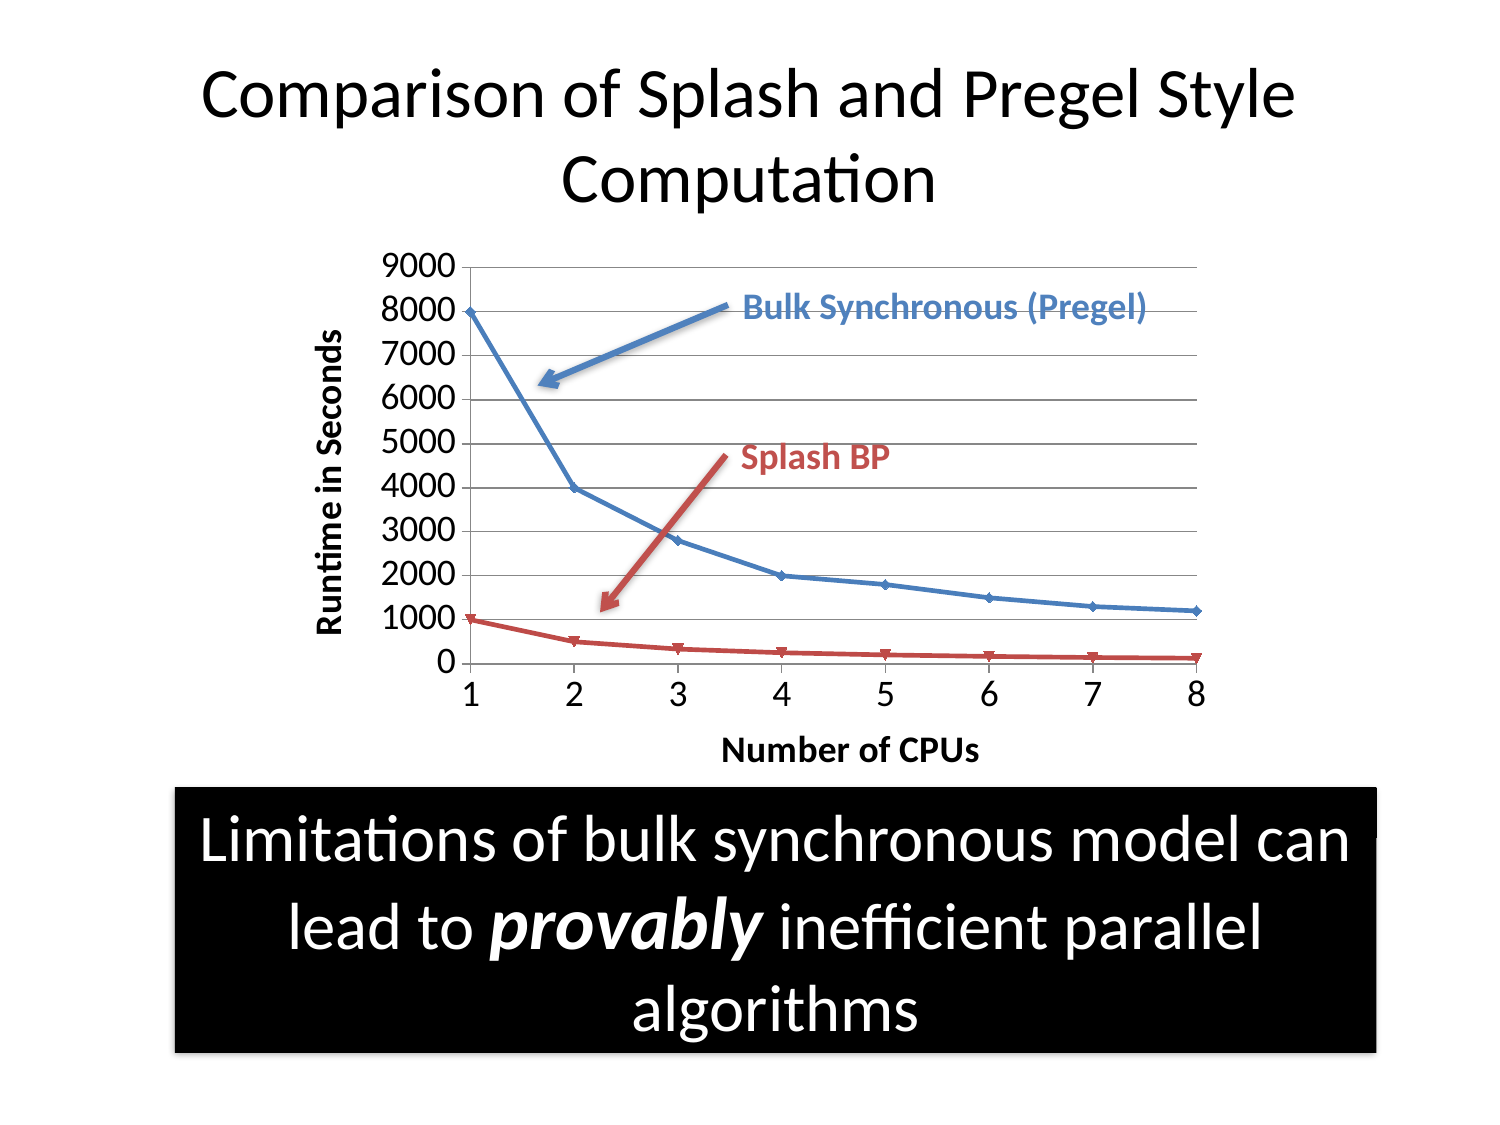

# Comparison of Splash and Pregel Style Computation

### Chart

| Category | MapReduceBP | SplashBP | Column1 |
|---|---|---|---|
Bulk Synchronous (Pregel)
Splash BP
Limitations of bulk synchronous model can lead to provably inefficient parallel algorithms